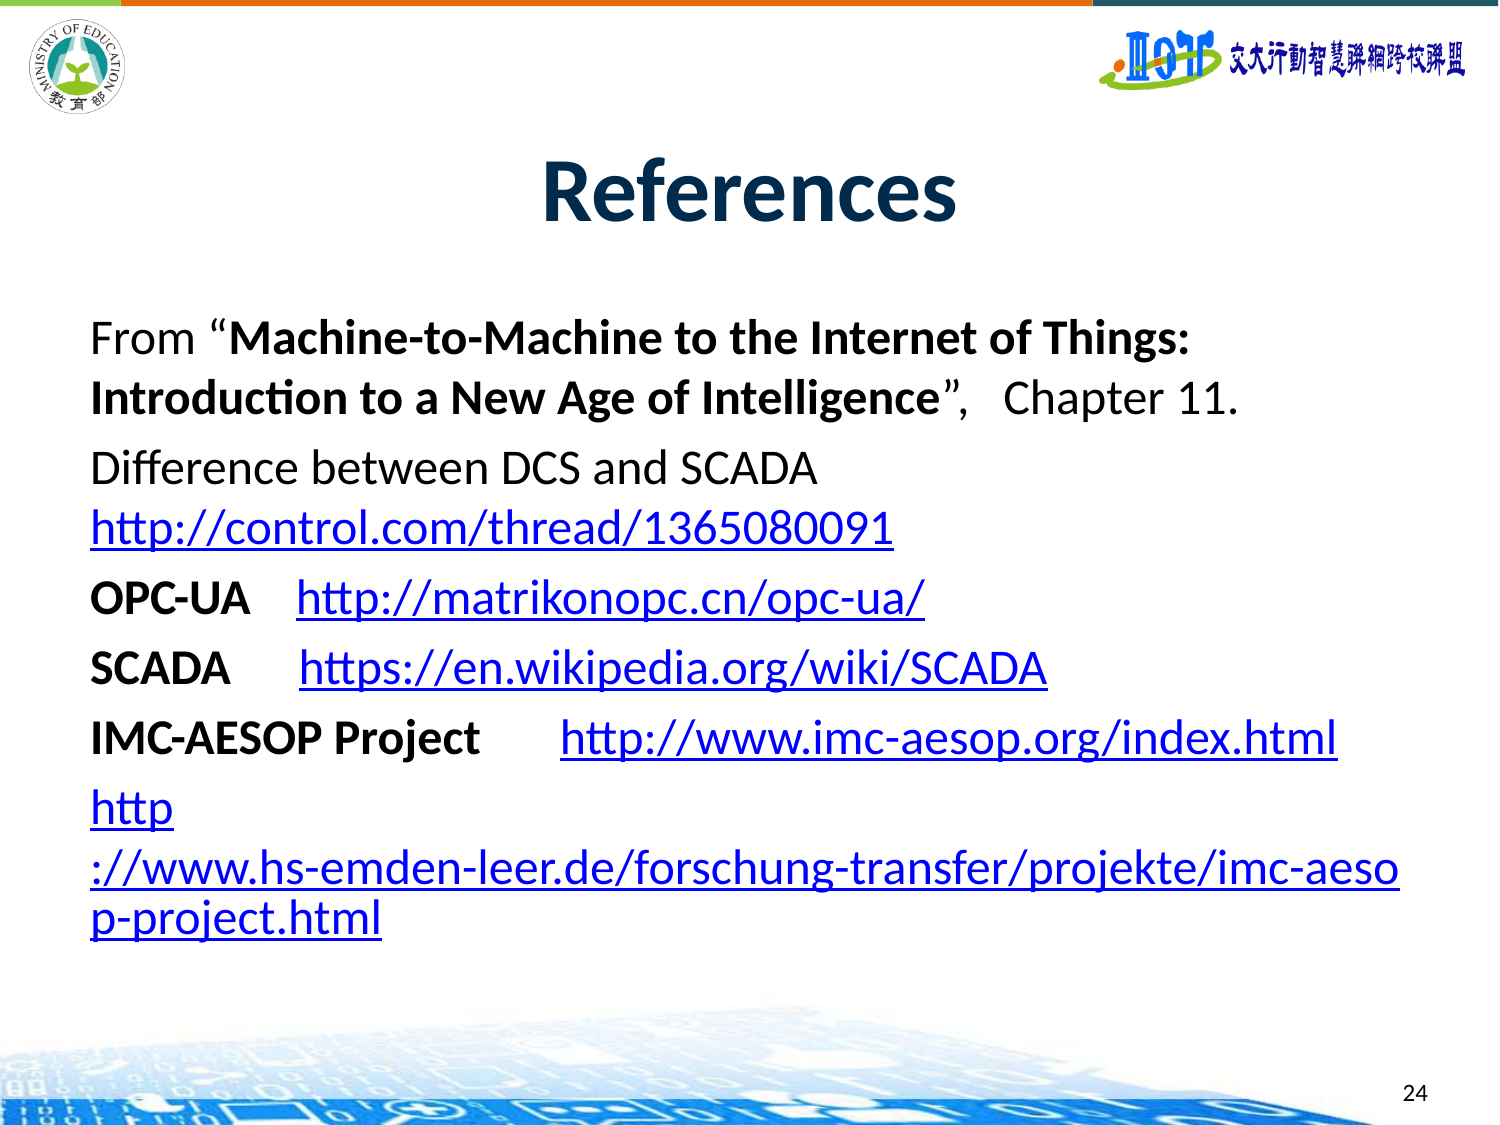

# References
From “Machine-to-Machine to the Internet of Things: Introduction to a New Age of Intelligence”,   Chapter 11.
Difference between DCS and SCADA    http://control.com/thread/1365080091
OPC-UA    http://matrikonopc.cn/opc-ua/
SCADA      https://en.wikipedia.org/wiki/SCADA
IMC-AESOP Project       http://www.imc-aesop.org/index.html
http://www.hs-emden-leer.de/forschung-transfer/projekte/imc-aesop-project.html

24